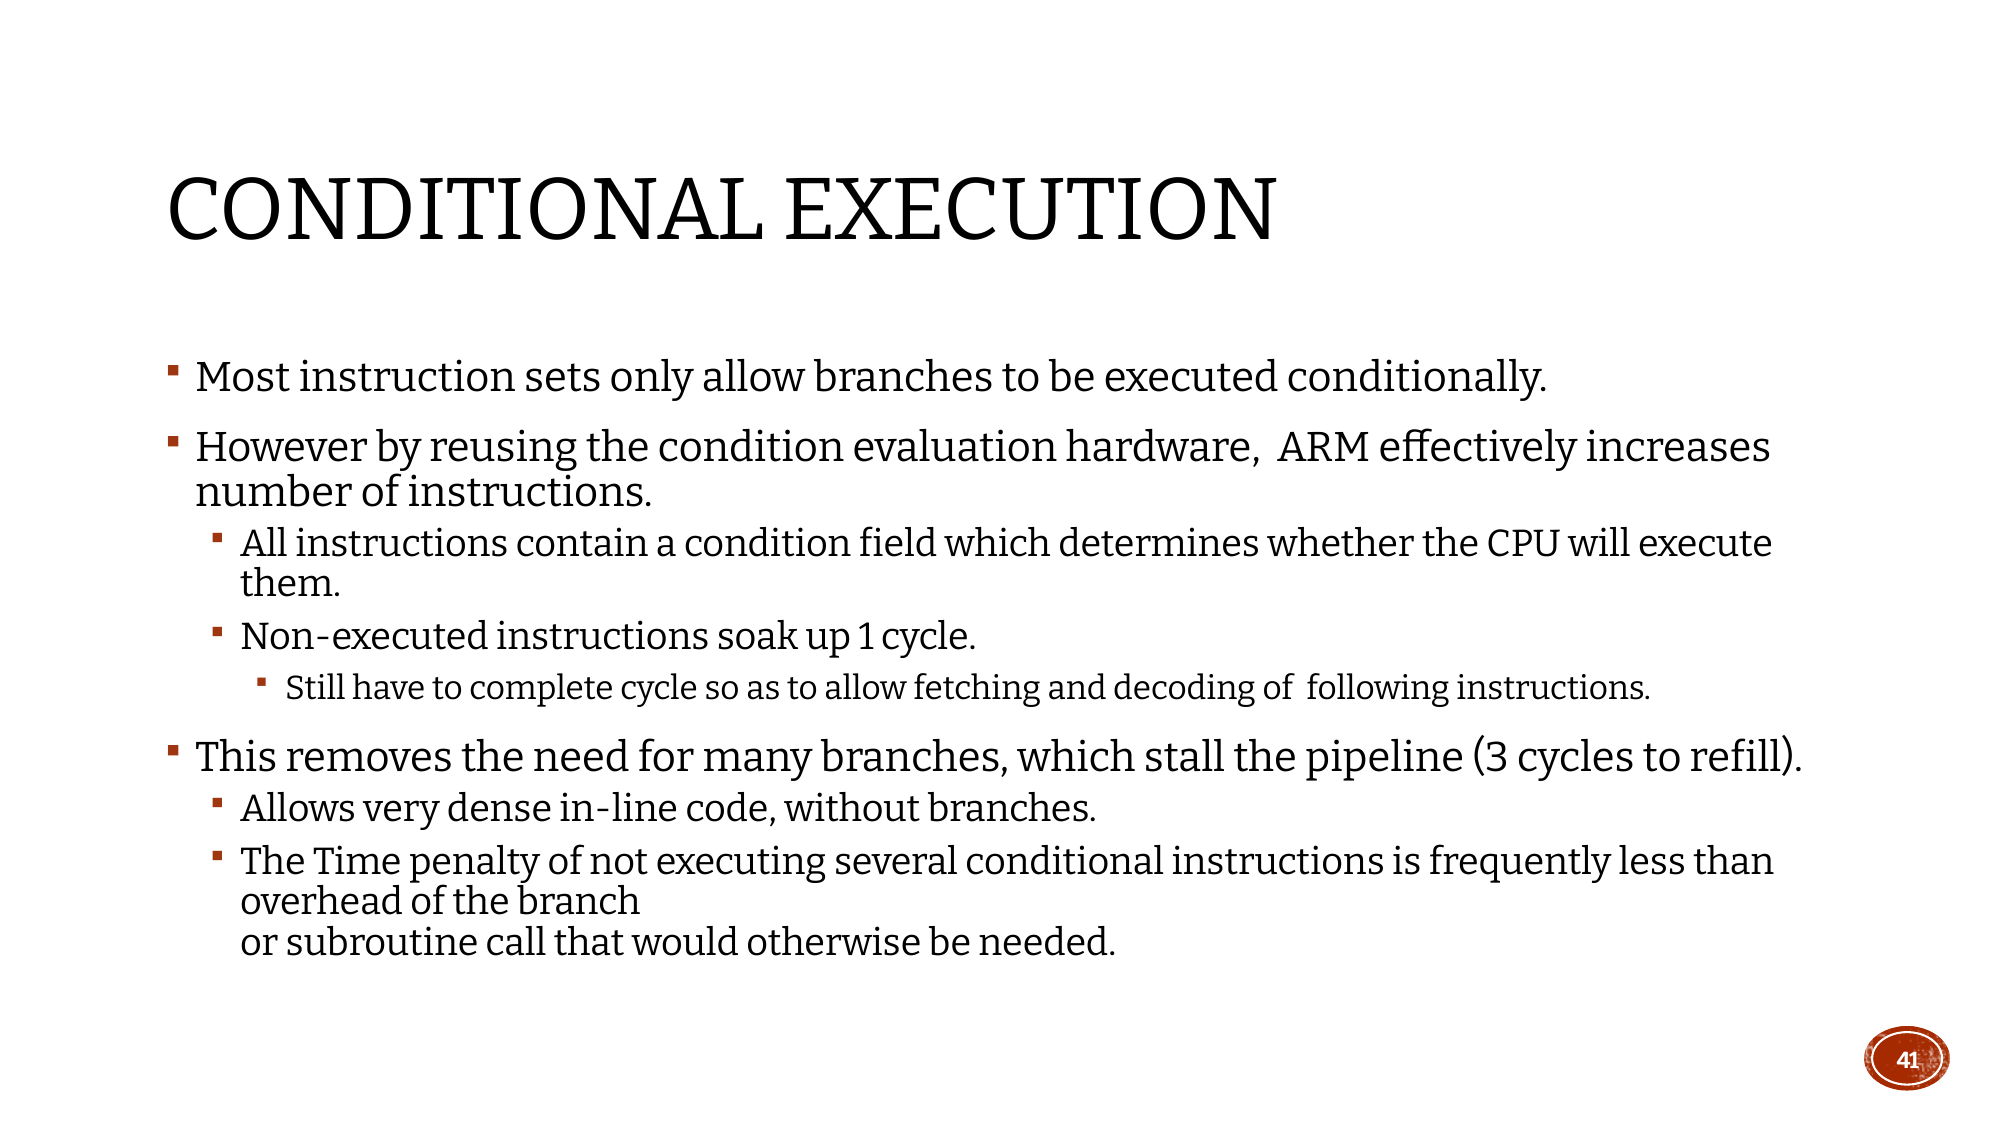

# Conditional Execution
Most instruction sets only allow branches to be executed conditionally.
However by reusing the condition evaluation hardware,  ARM effectively increases number of instructions.
All instructions contain a condition field which determines whether the CPU will execute them.
Non-executed instructions soak up 1 cycle.
Still have to complete cycle so as to allow fetching and decoding of  following instructions.
This removes the need for many branches, which stall the pipeline (3 cycles to refill).
Allows very dense in-line code, without branches.
The Time penalty of not executing several conditional instructions is frequently less than overhead of the branch
or subroutine call that would otherwise be needed.

41